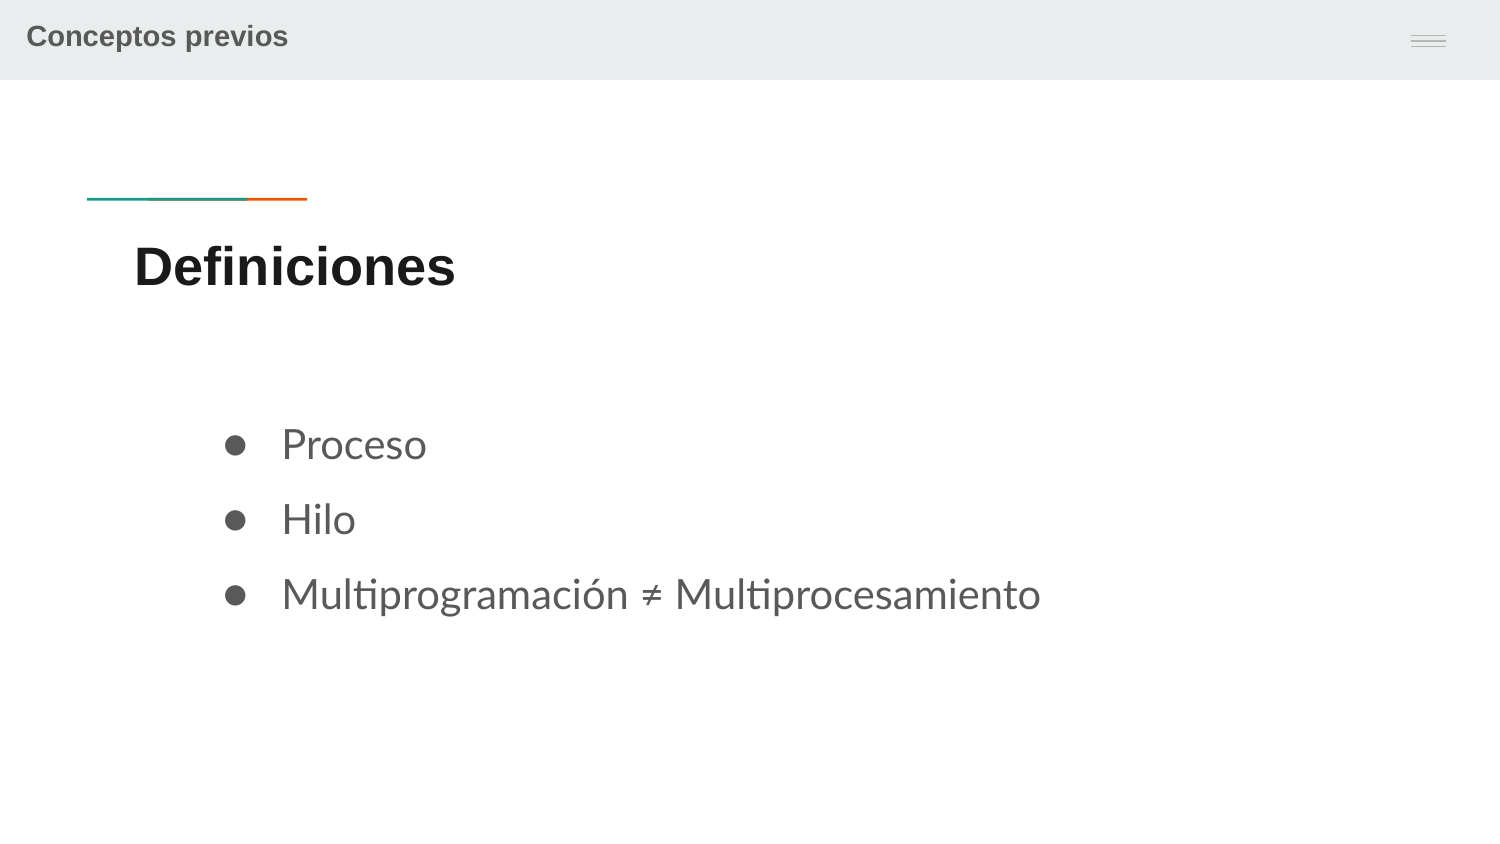

Conceptos previos
# Definiciones

Proceso
Hilo
Multiprogramación ≠ Multiprocesamiento